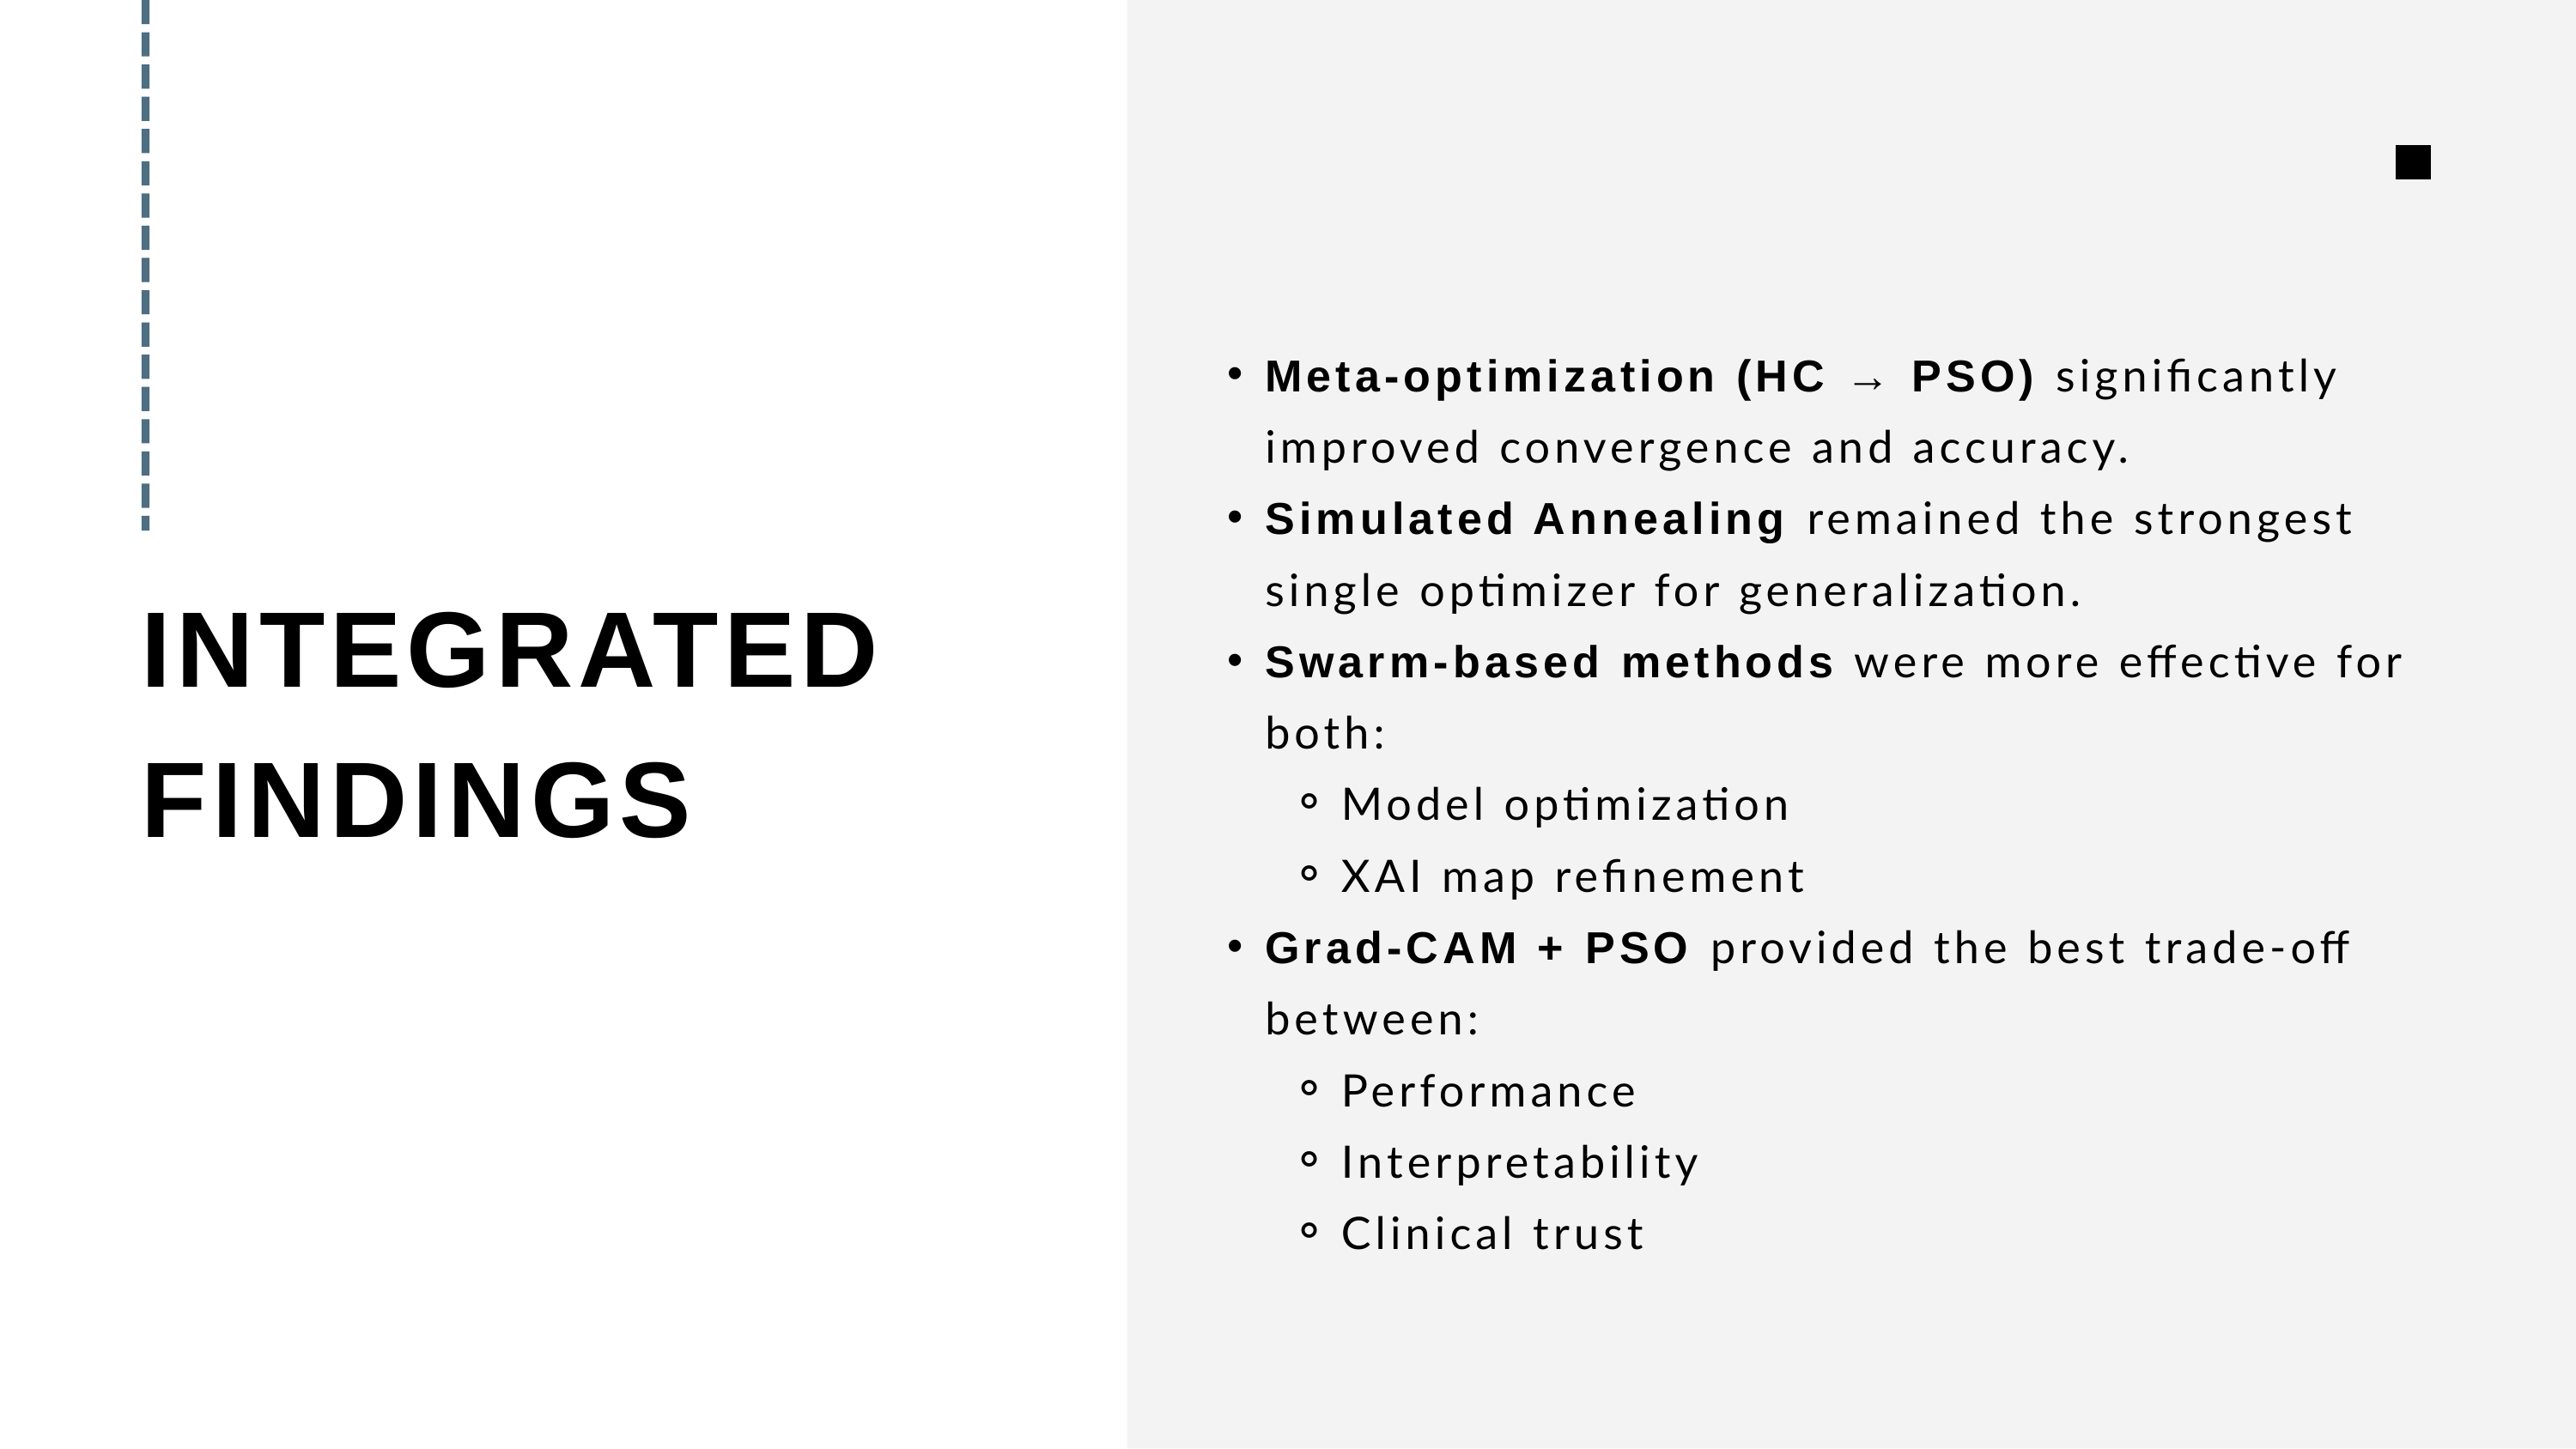

Meta-optimization (HC → PSO) significantly improved convergence and accuracy.
Simulated Annealing remained the strongest single optimizer for generalization.
Swarm-based methods were more effective for both:
Model optimization
XAI map refinement
Grad-CAM + PSO provided the best trade-off between:
Performance
Interpretability
Clinical trust

INTEGRATED FINDINGS